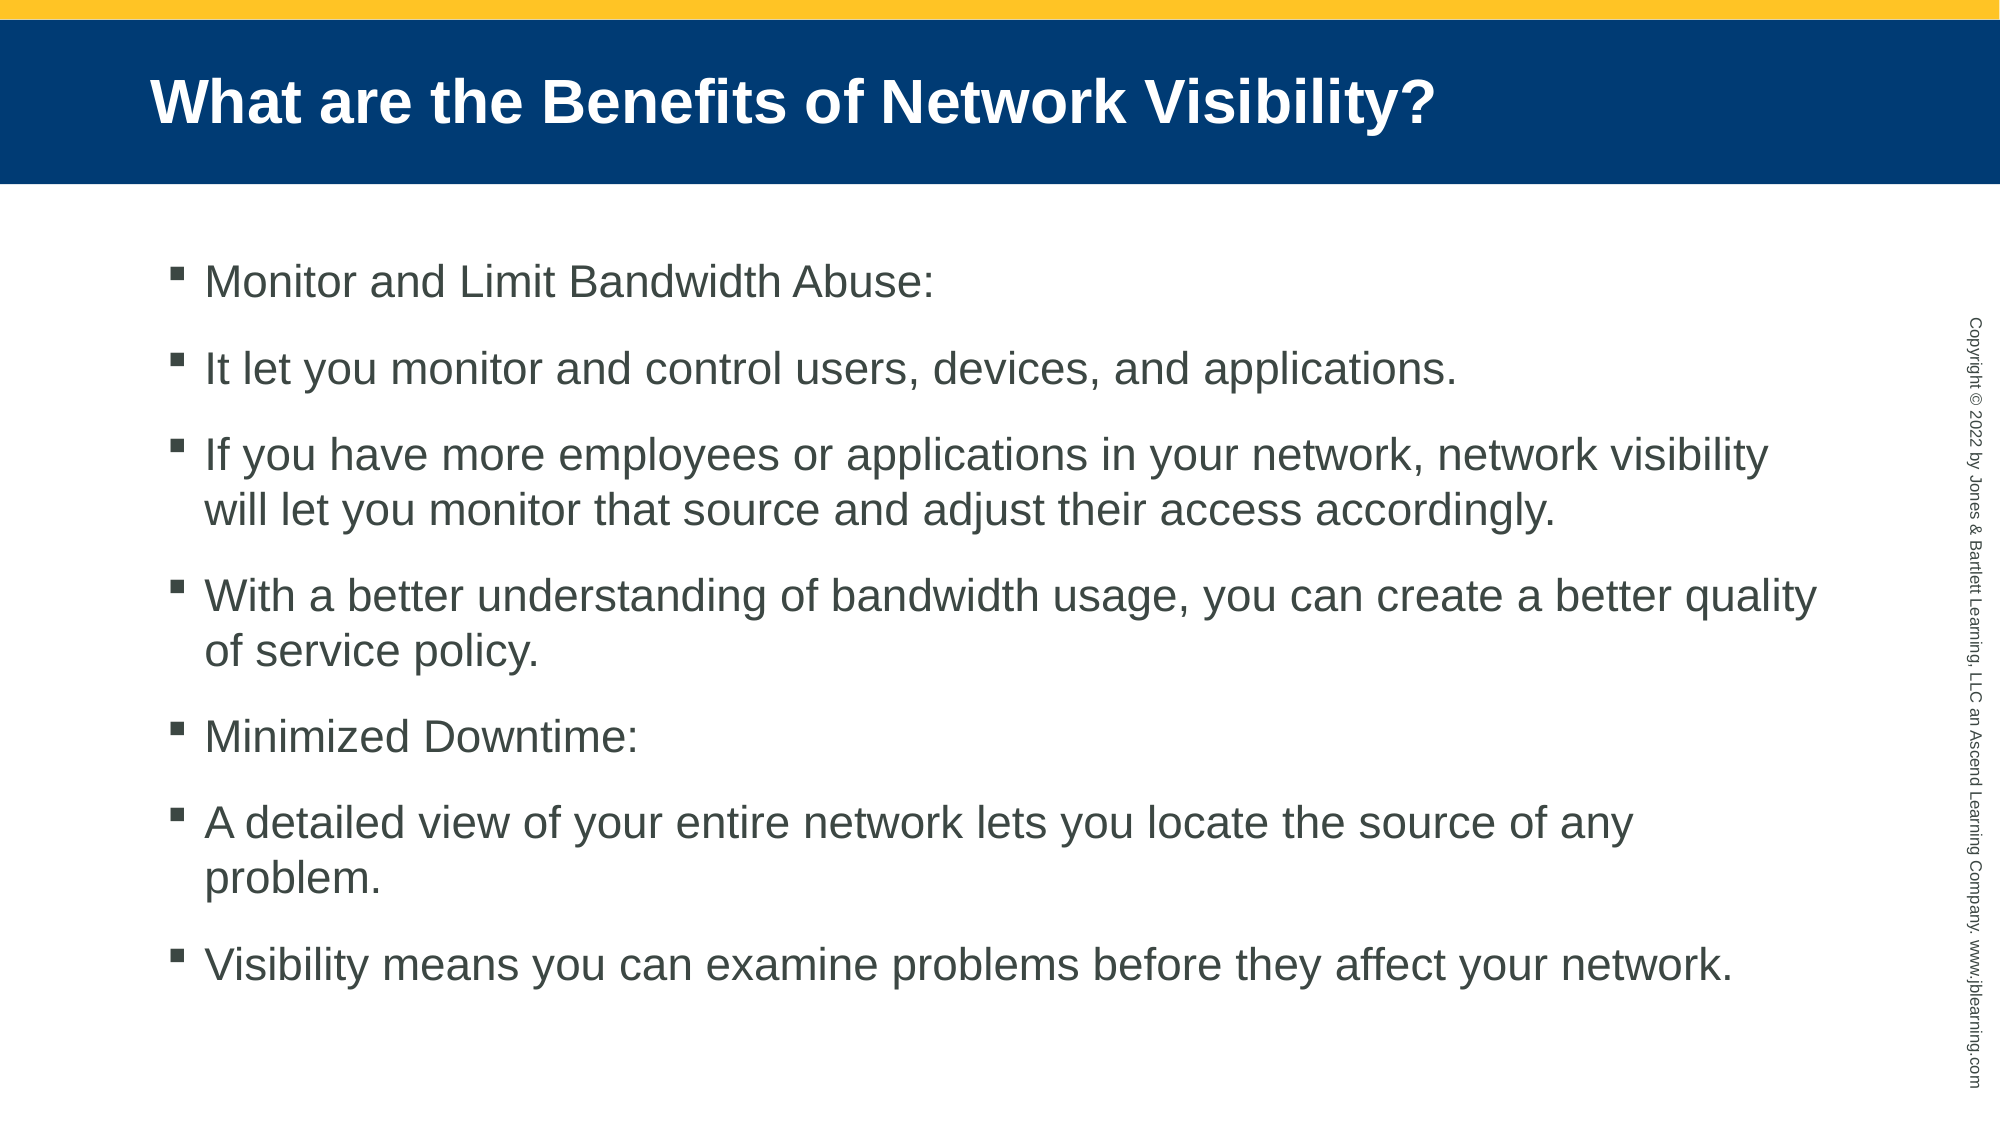

# What are the Benefits of Network Visibility?
Monitor and Limit Bandwidth Abuse:
It let you monitor and control users, devices, and applications.
If you have more employees or applications in your network, network visibility will let you monitor that source and adjust their access accordingly.
With a better understanding of bandwidth usage, you can create a better quality of service policy.
Minimized Downtime:
A detailed view of your entire network lets you locate the source of any problem.
Visibility means you can examine problems before they affect your network.